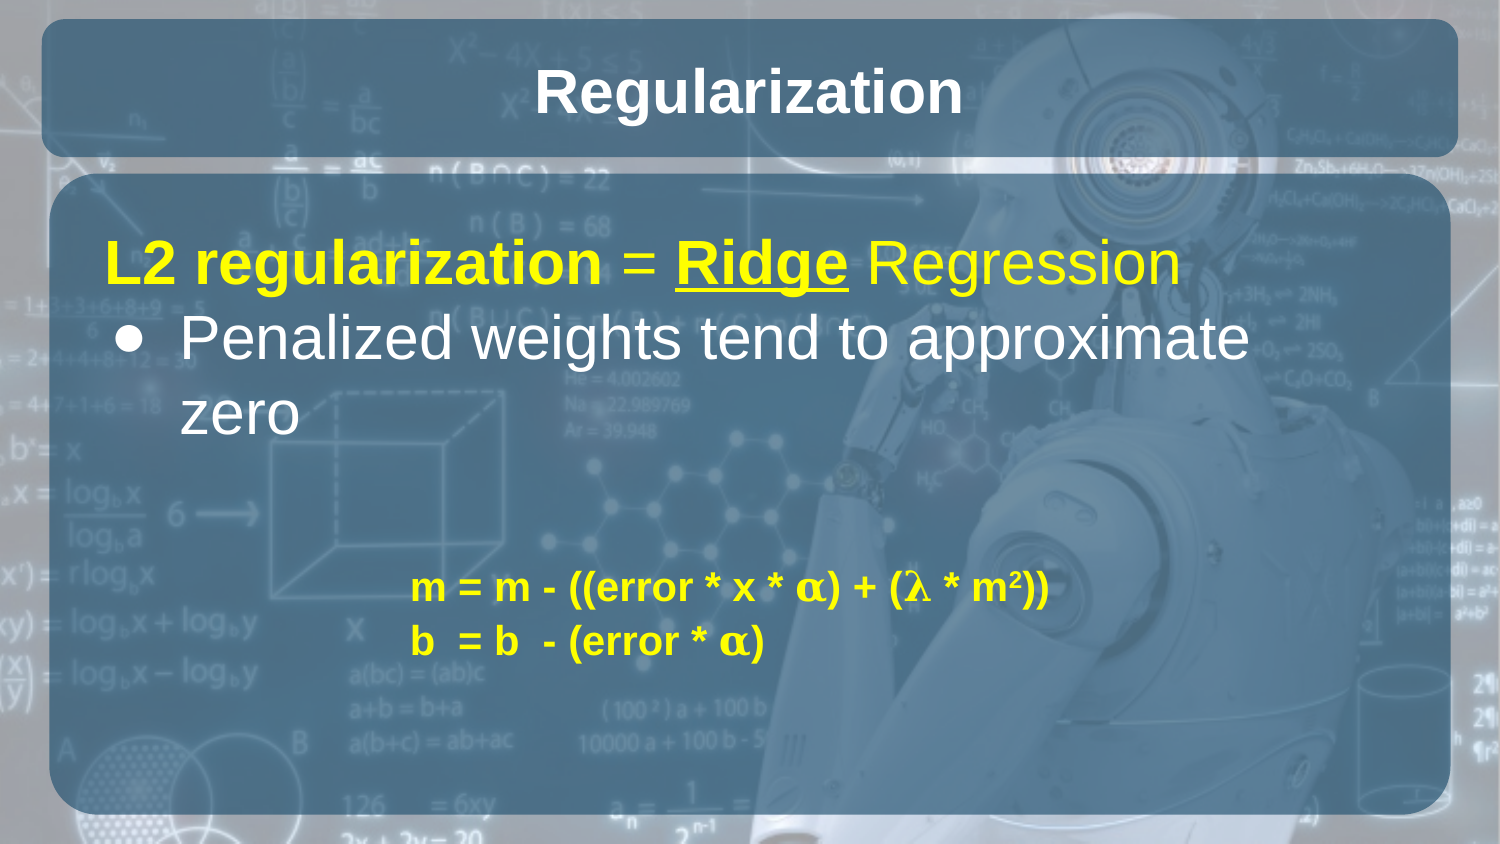

# Regularization
L2 regularization = Ridge Regression
Penalized weights tend to approximate zero
m = m - ((error * x * 𝛂) + (𝛌 * m2))
b  = b  - (error * 𝛂)